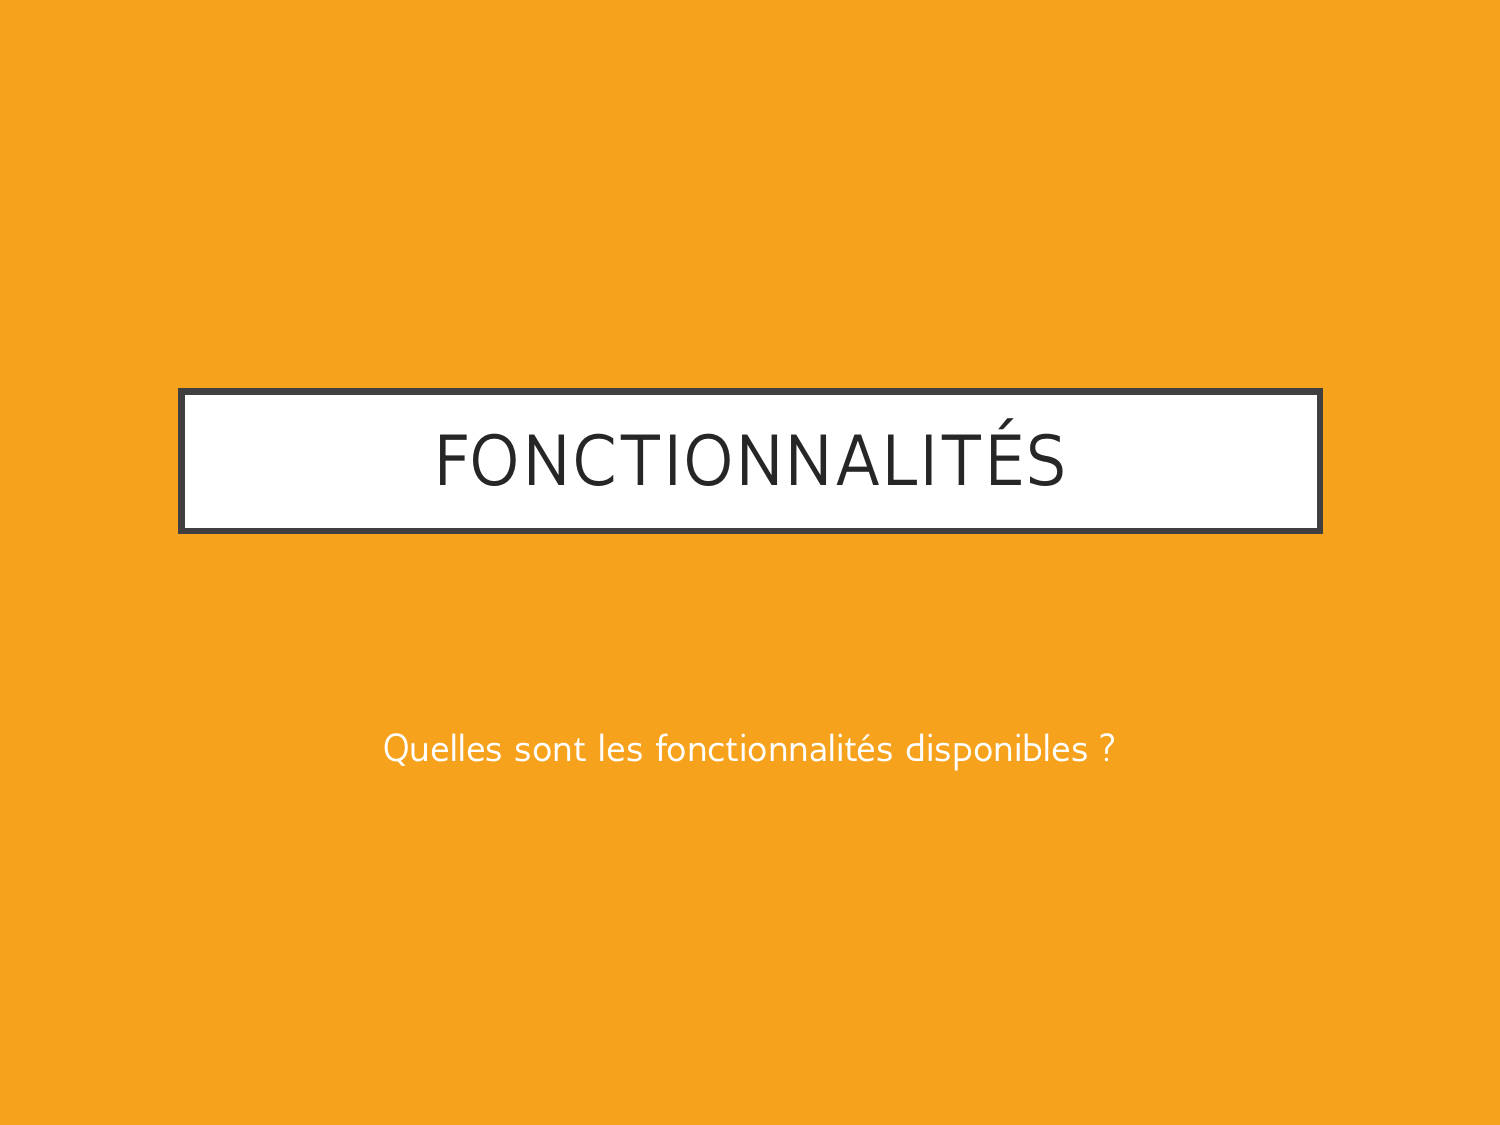

# Fonctionnalités
Quelles sont les fonctionnalités disponibles ?